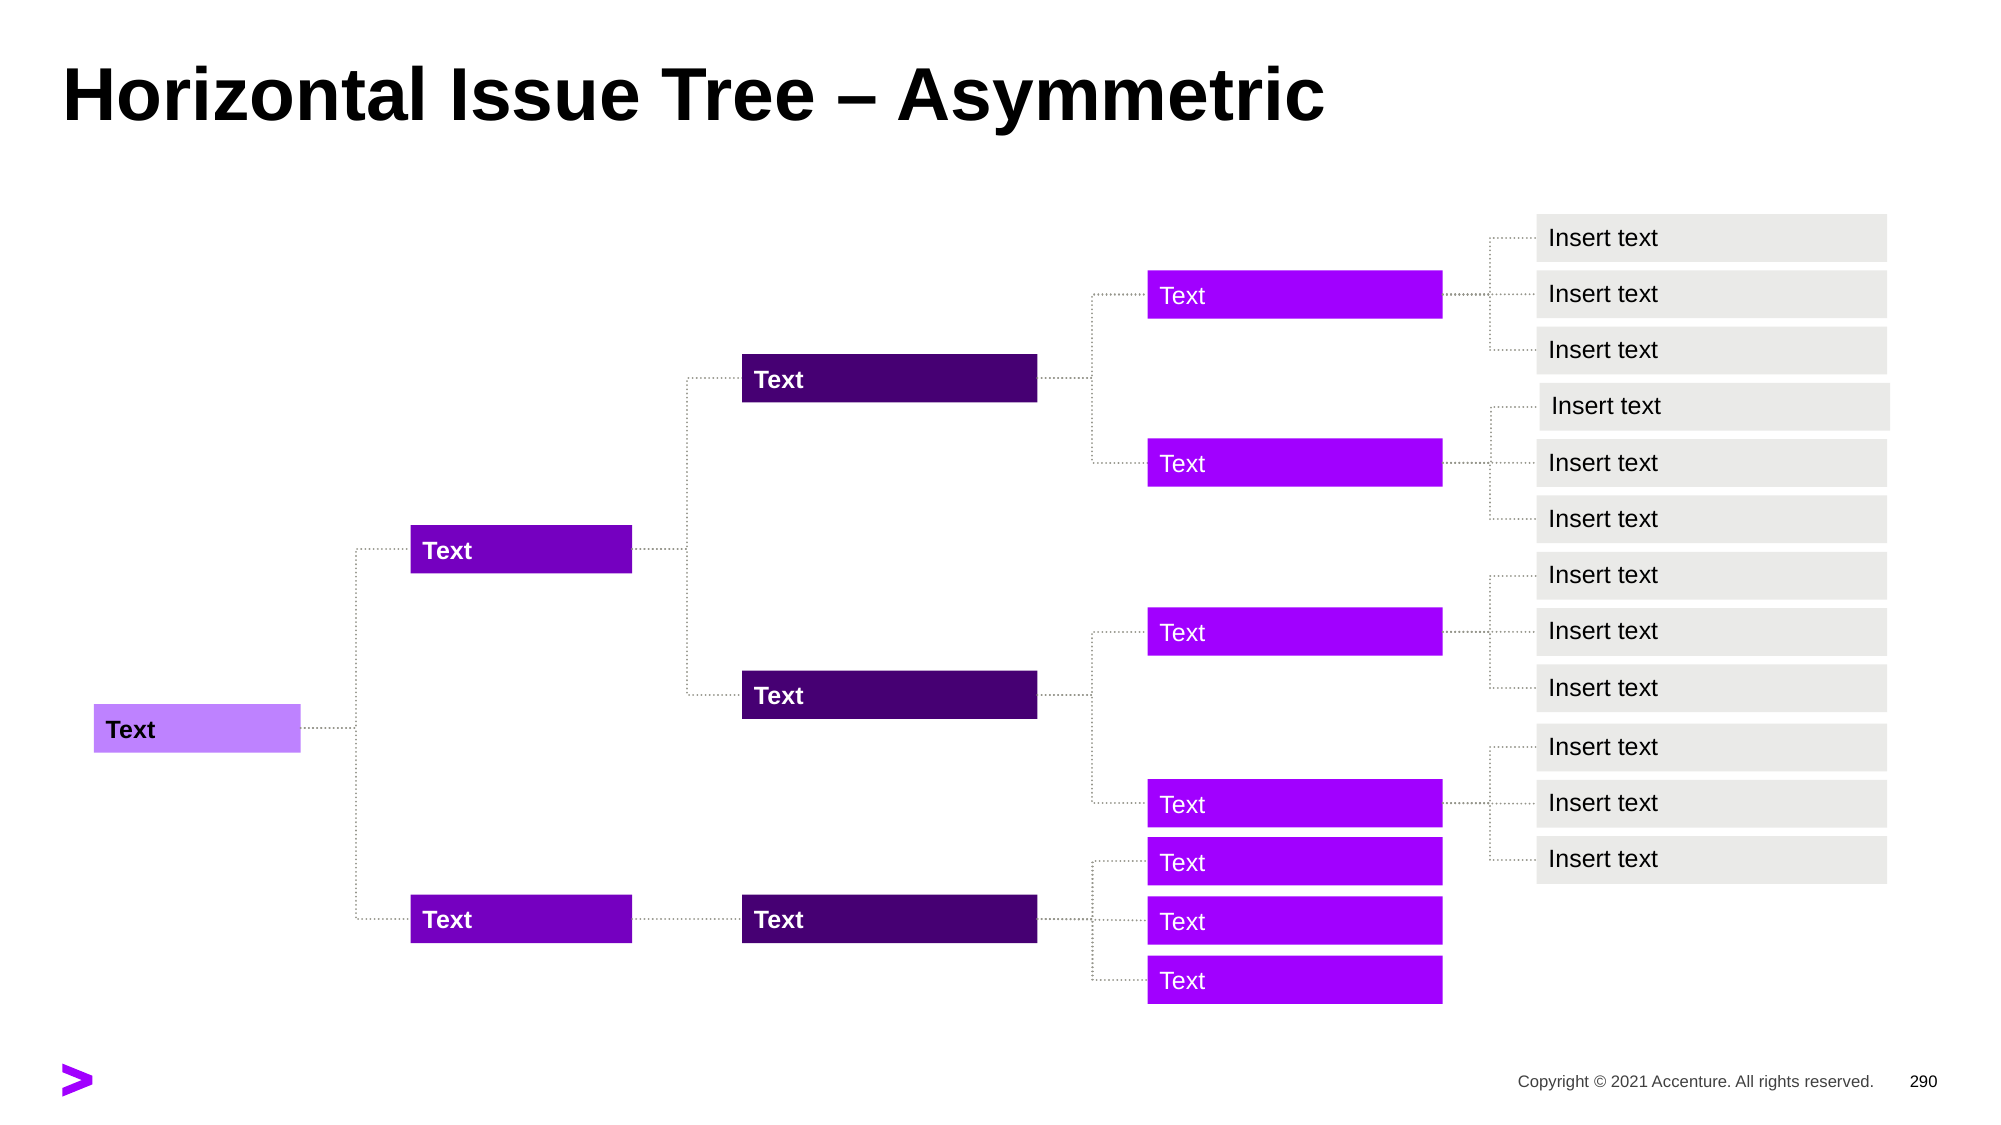

# Horizontal Issue Tree – Asymmetric
Insert text
Text
Insert text
Insert text
Text
Insert text
Text
Insert text
Insert text
Text
Insert text
Text
Insert text
Insert text
Text
Text
Insert text
Text
Insert text
Insert text
Text
Text
Text
Text
Text
Copyright © 2021 Accenture. All rights reserved.
290